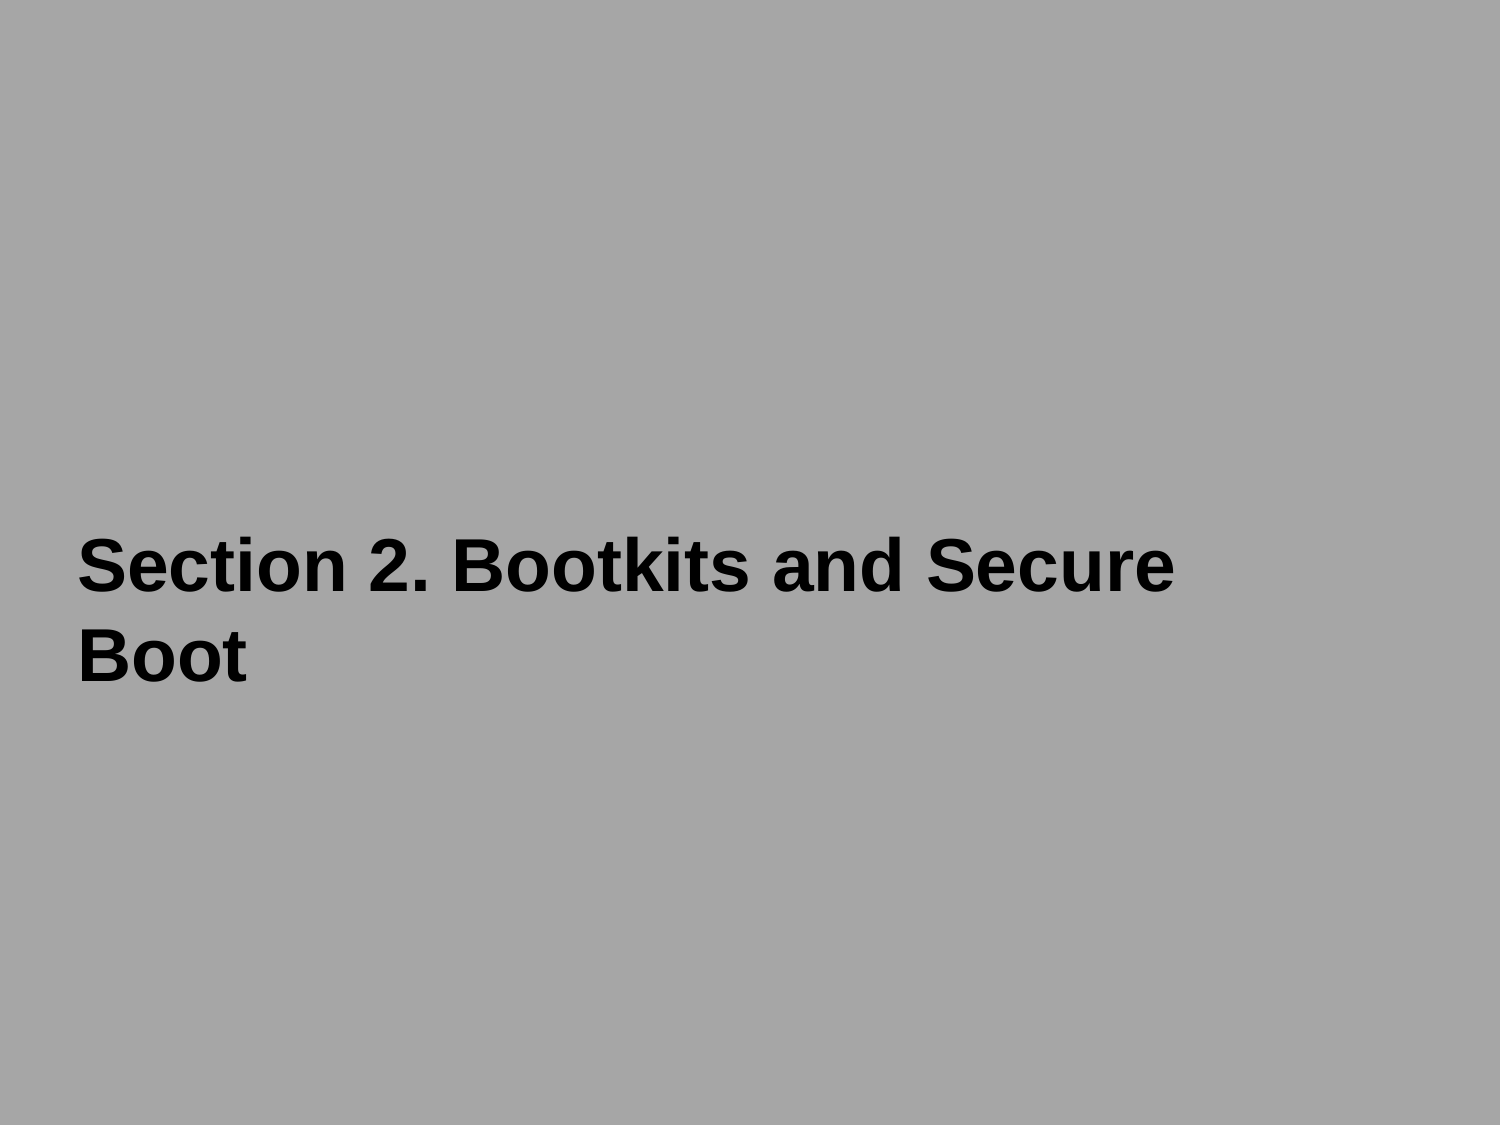

# Section 2. Bootkits and Secure Boot